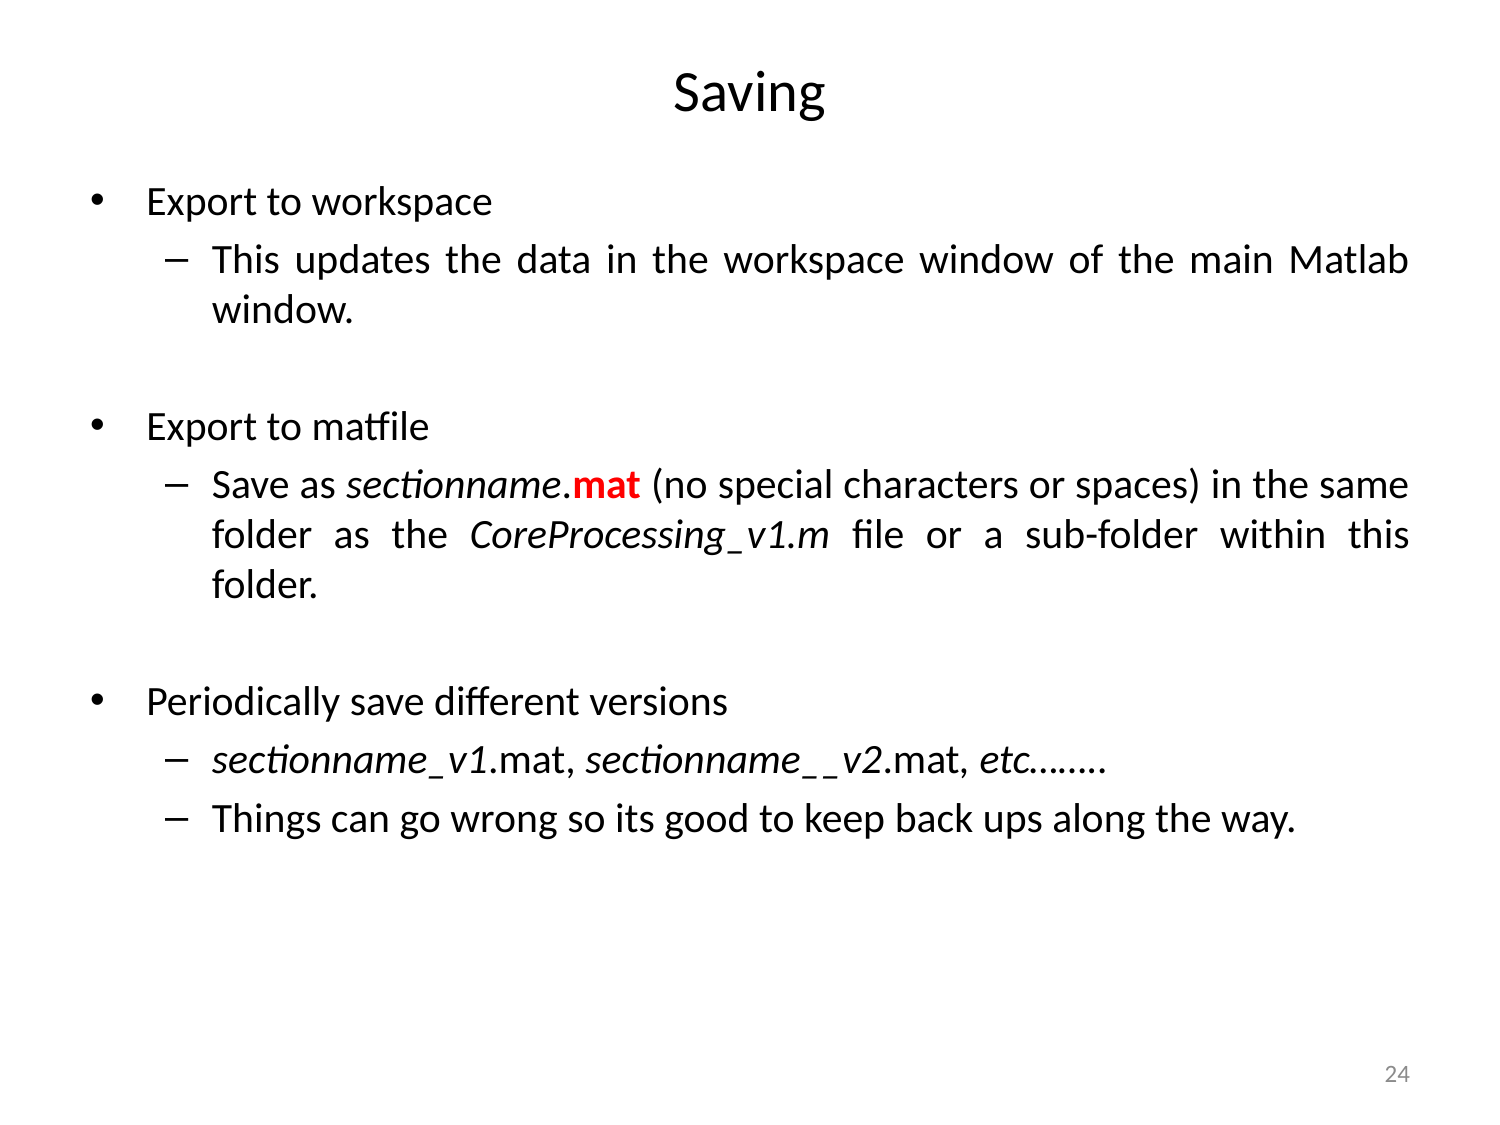

# Saving
Export to workspace
This updates the data in the workspace window of the main Matlab window.

Export to matfile
Save as sectionname.mat (no special characters or spaces) in the same folder as the CoreProcessing_v1.m file or a sub-folder within this folder.

Periodically save different versions
sectionname_v1.mat, sectionname__v2.mat, etc……..
Things can go wrong so its good to keep back ups along the way.

24